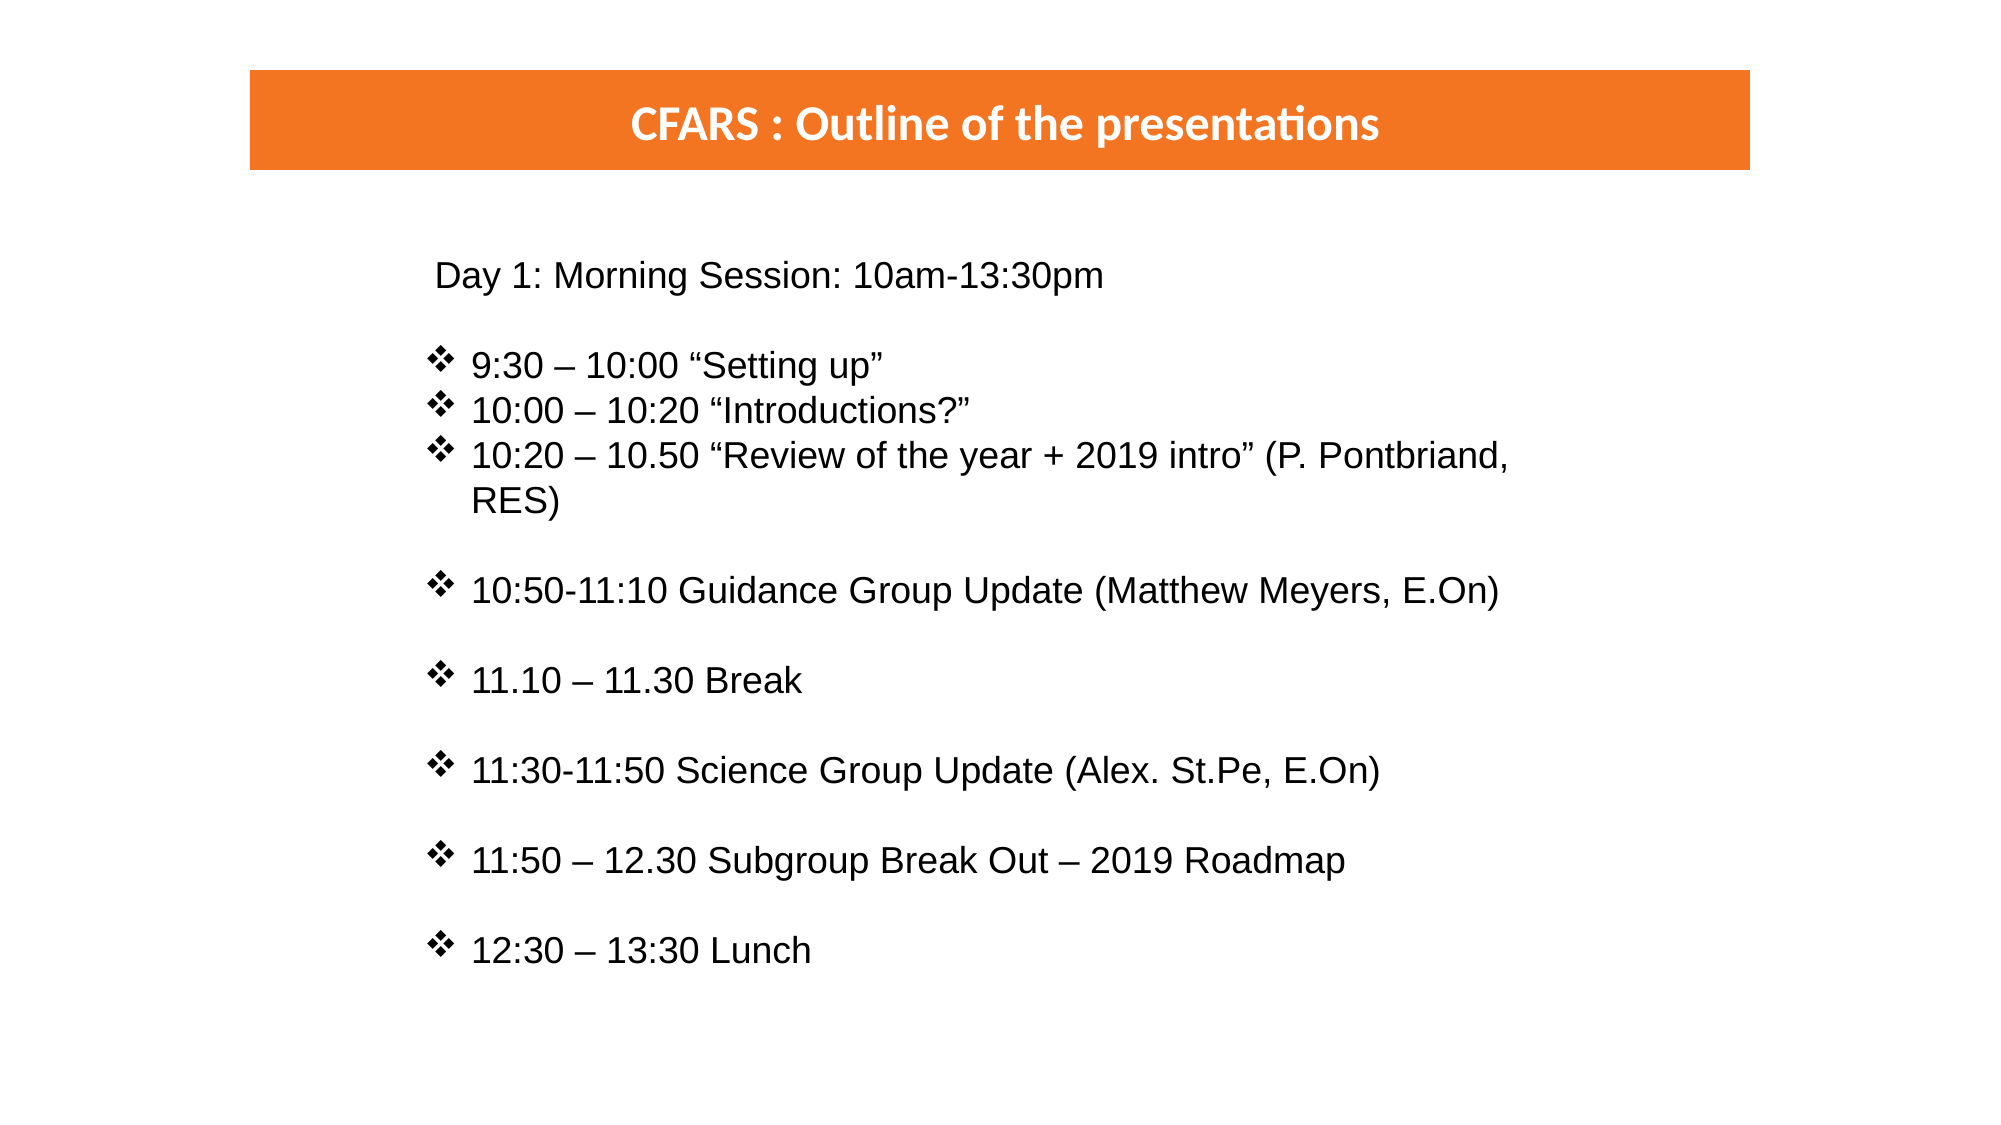

CFARS : Outline of the presentations
 Day 1: Morning Session: 10am-13:30pm

9:30 – 10:00 “Setting up”
10:00 – 10:20 “Introductions?”
10:20 – 10.50 “Review of the year + 2019 intro” (P. Pontbriand, RES)

10:50-11:10 Guidance Group Update (Matthew Meyers, E.On)

11.10 – 11.30 Break

11:30-11:50 Science Group Update (Alex. St.Pe, E.On)

11:50 – 12.30 Subgroup Break Out – 2019 Roadmap

12:30 – 13:30 Lunch